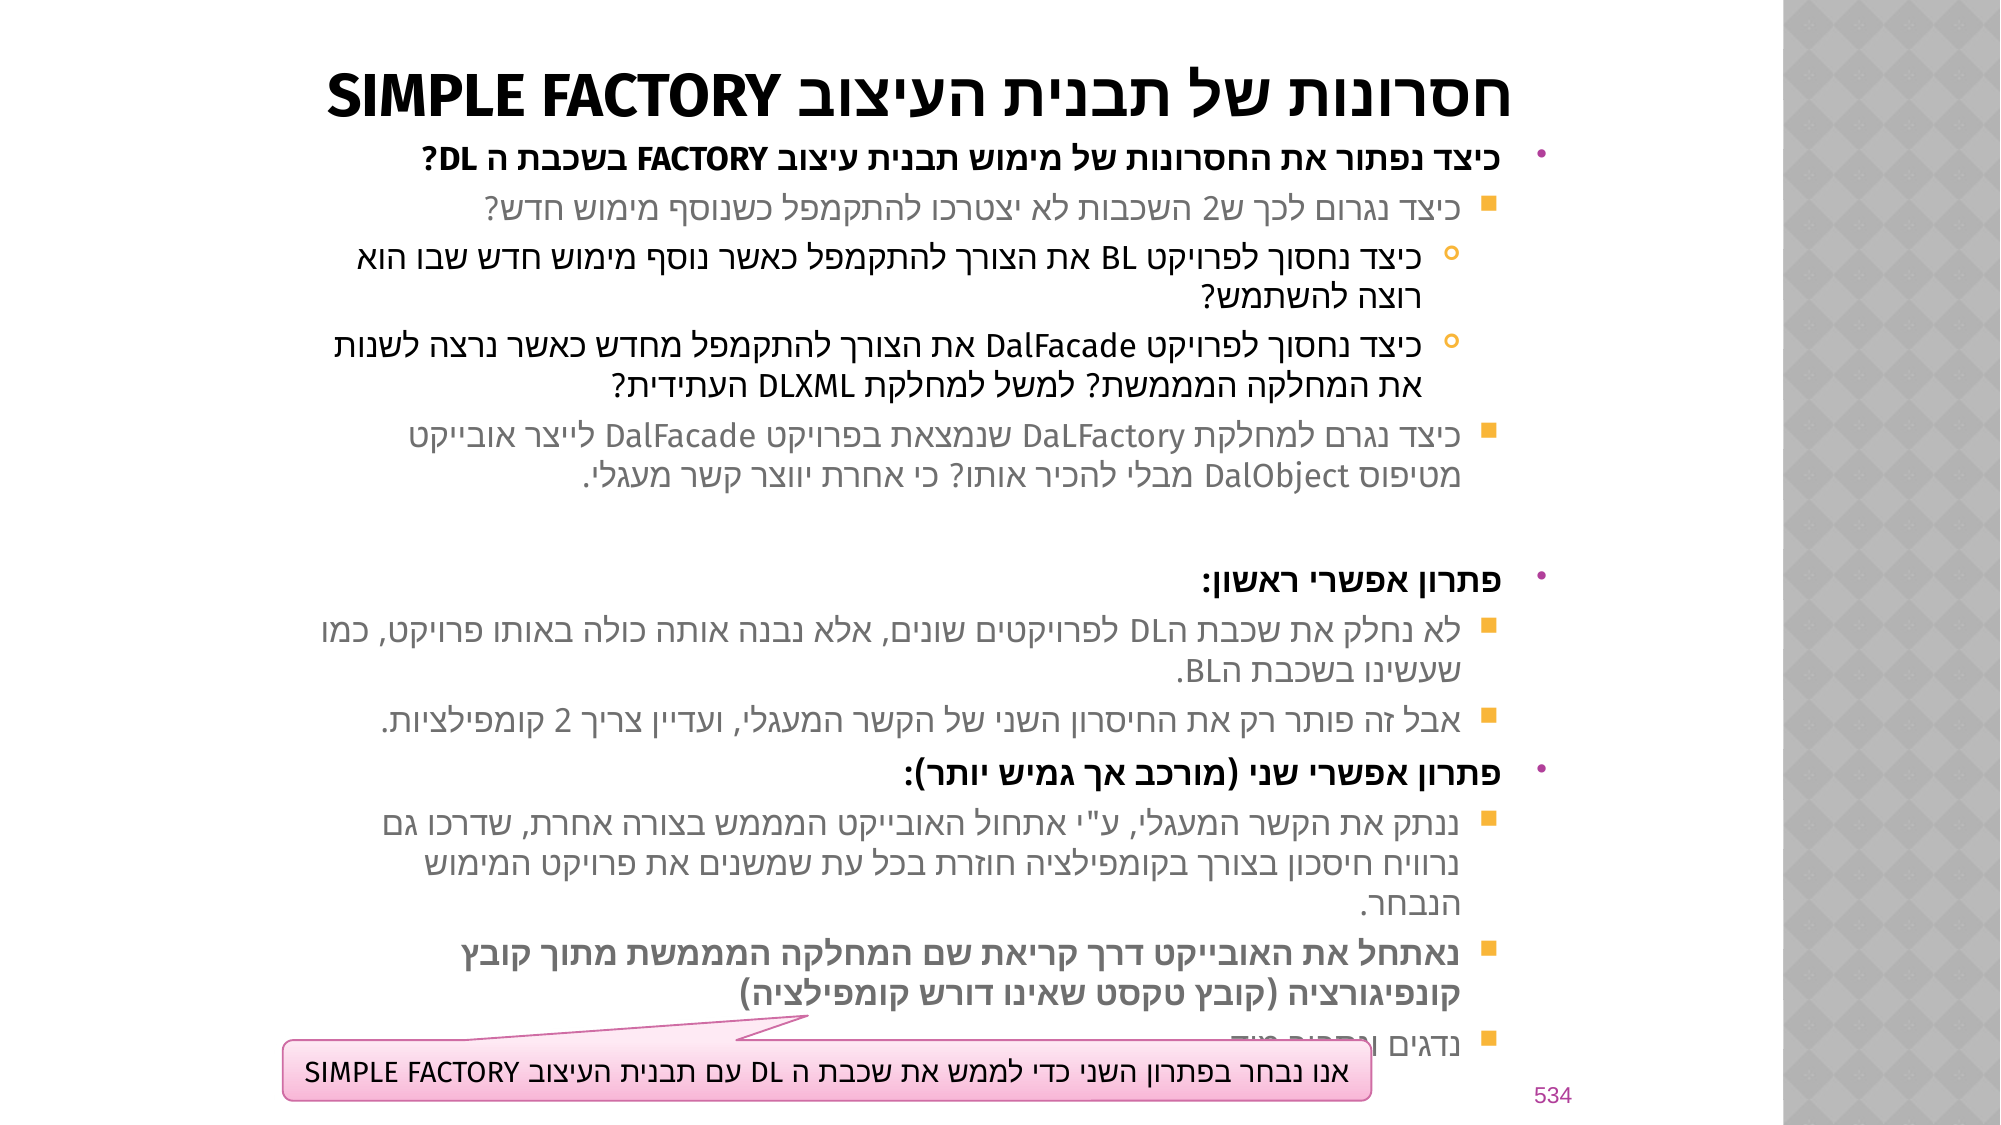

# חסרונות של תבנית העיצוב SIMPLE FACTORY
כיצד נפתור את החסרונות של מימוש תבנית עיצוב FACTORY בשכבת ה DL?
כיצד נגרום לכך ש2 השכבות לא יצטרכו להתקמפל כשנוסף מימוש חדש?
כיצד נחסוך לפרויקט BL את הצורך להתקמפל כאשר נוסף מימוש חדש שבו הוא רוצה להשתמש?
כיצד נחסוך לפרויקט DalFacade את הצורך להתקמפל מחדש כאשר נרצה לשנות את המחלקה המממשת? למשל למחלקת DLXML העתידית?
כיצד נגרם למחלקת DaLFactory שנמצאת בפרויקט DalFacade לייצר אובייקט מטיפוס DalObject מבלי להכיר אותו? כי אחרת יווצר קשר מעגלי.

פתרון אפשרי ראשון:
לא נחלק את שכבת הDL לפרויקטים שונים, אלא נבנה אותה כולה באותו פרויקט, כמו שעשינו בשכבת הBL.
אבל זה פותר רק את החיסרון השני של הקשר המעגלי, ועדיין צריך 2 קומפילציות.
פתרון אפשרי שני (מורכב אך גמיש יותר):
ננתק את הקשר המעגלי, ע"י אתחול האובייקט המממש בצורה אחרת, שדרכו גם נרוויח חיסכון בצורך בקומפילציה חוזרת בכל עת שמשנים את פרויקט המימוש הנבחר.
נאתחל את האובייקט דרך קריאת שם המחלקה המממשת מתוך קובץ קונפיגורציה (קובץ טקסט שאינו דורש קומפילציה)
נדגים ונסביר מיד...
אנו נבחר בפתרון השני כדי לממש את שכבת ה DL עם תבנית העיצוב SIMPLE FACTORY
534